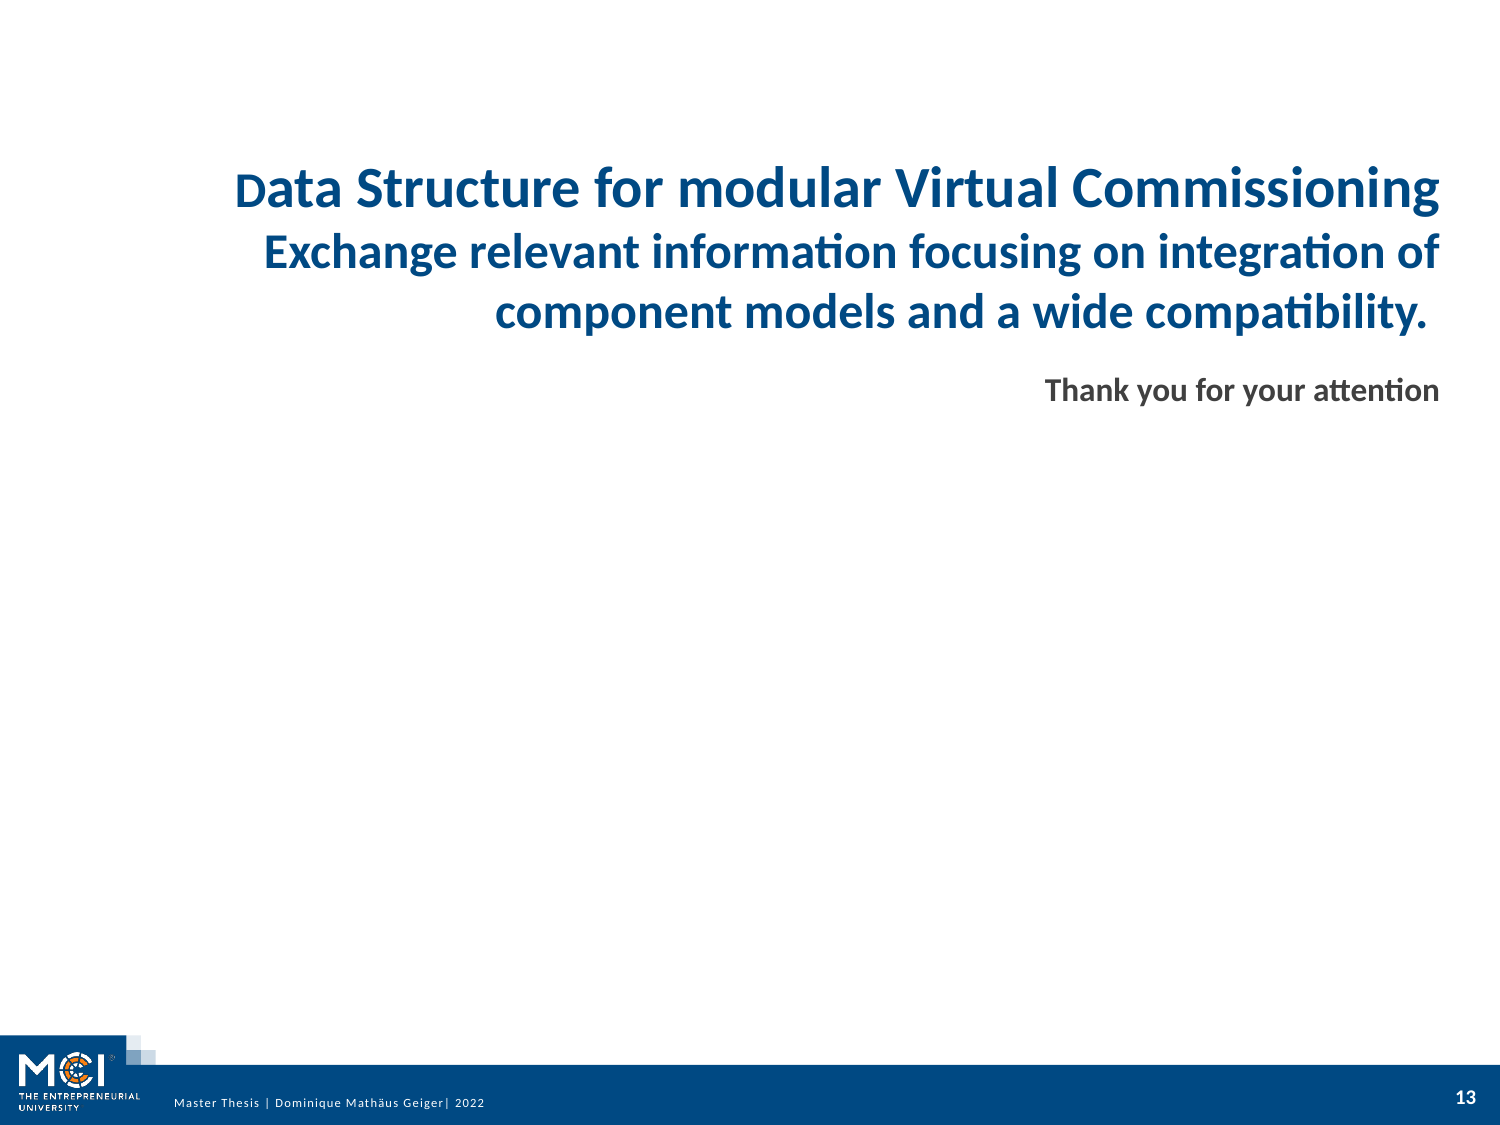

# Data Structure for modular Virtual Commissioning Exchange relevant information focusing on integration of component models and a wide compatibility.

Thank you for your attention